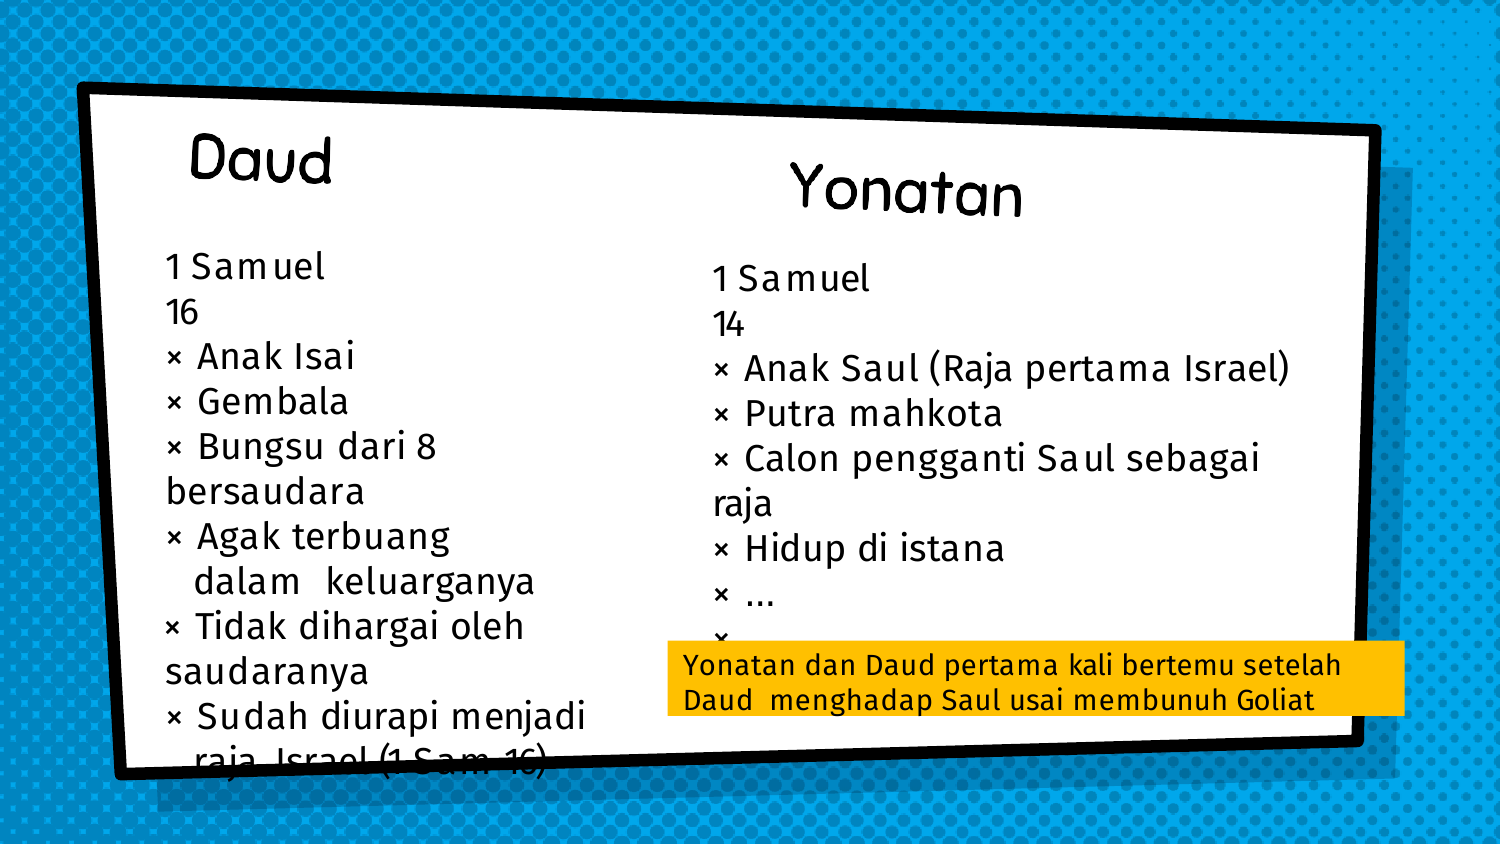

# 1 Samuel 16
1 Samuel 14
× Anak Isai
× Gembala
× Bungsu dari 8 bersaudara
× Agak terbuang dalam  keluarganya
× Tidak dihargai oleh
saudaranya
× Sudah diurapi menjadi raja  Israel (1 Sam 16)
× Anak Saul (Raja pertama Israel)
× Putra mahkota
× Calon pengganti Saul sebagai raja
× Hidup di istana
× …
× ….
Yonatan dan Daud pertama kali bertemu setelah Daud  menghadap Saul usai membunuh Goliat